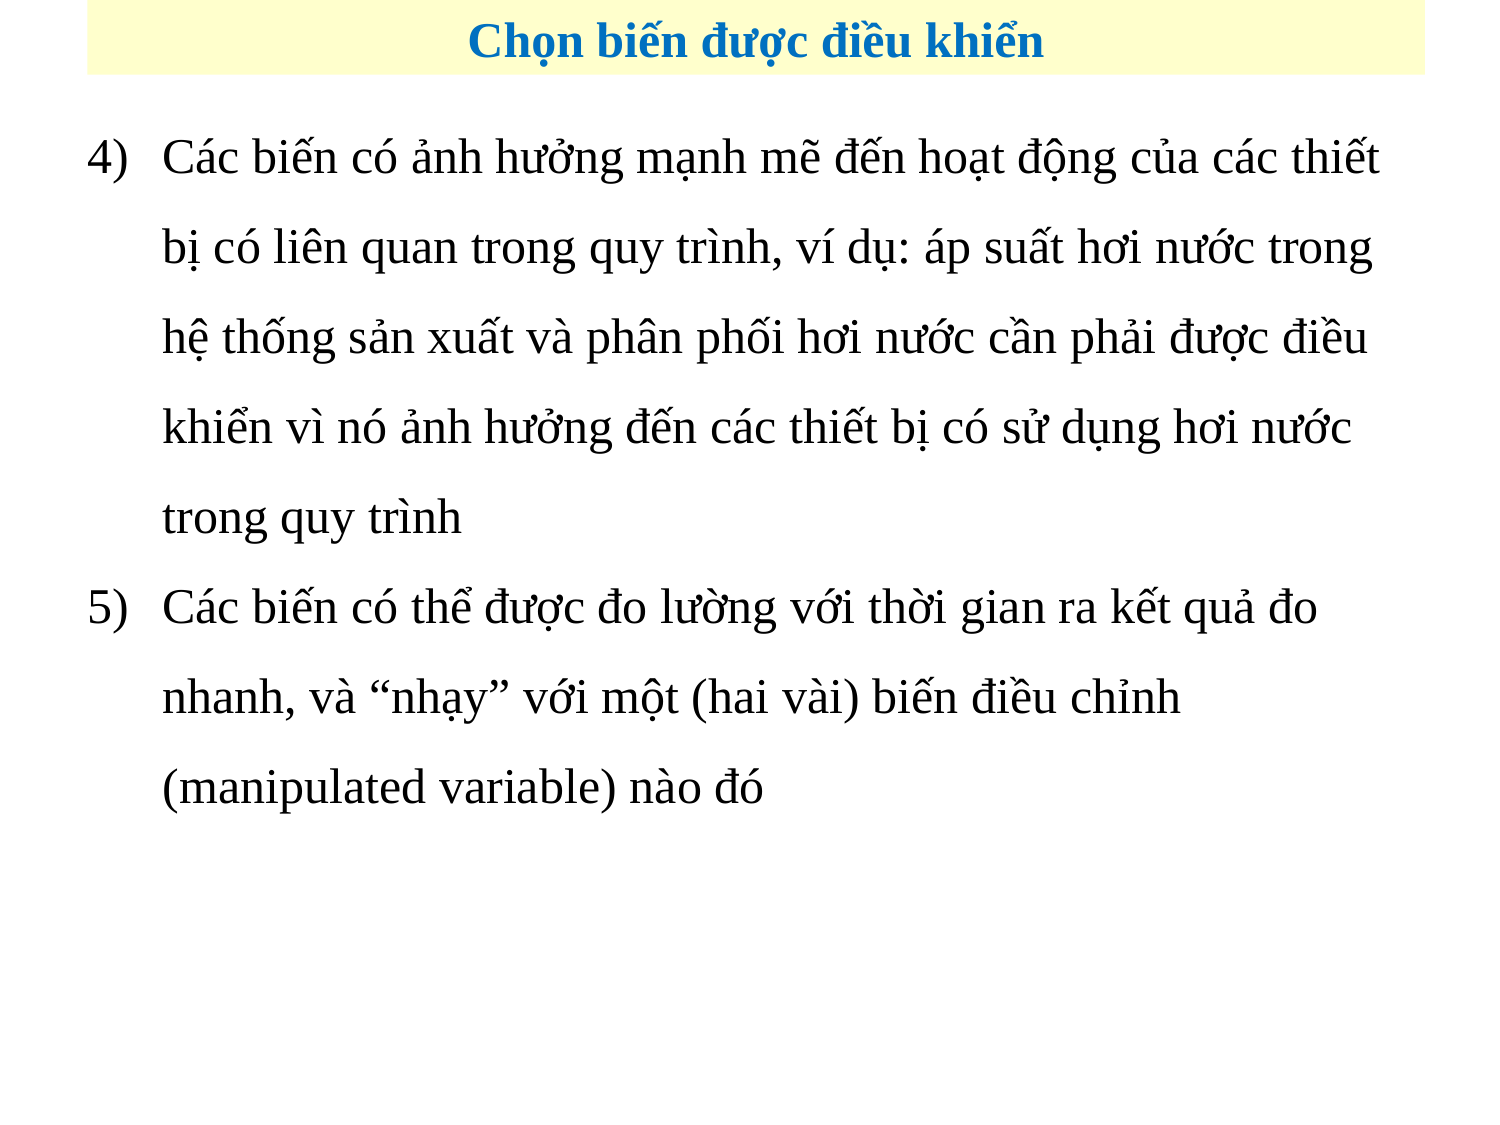

Chọn biến được điều khiển
Các biến có ảnh hưởng mạnh mẽ đến hoạt động của các thiết bị có liên quan trong quy trình, ví dụ: áp suất hơi nước trong hệ thống sản xuất và phân phối hơi nước cần phải được điều khiển vì nó ảnh hưởng đến các thiết bị có sử dụng hơi nước trong quy trình
Các biến có thể được đo lường với thời gian ra kết quả đo nhanh, và “nhạy” với một (hai vài) biến điều chỉnh (manipulated variable) nào đó